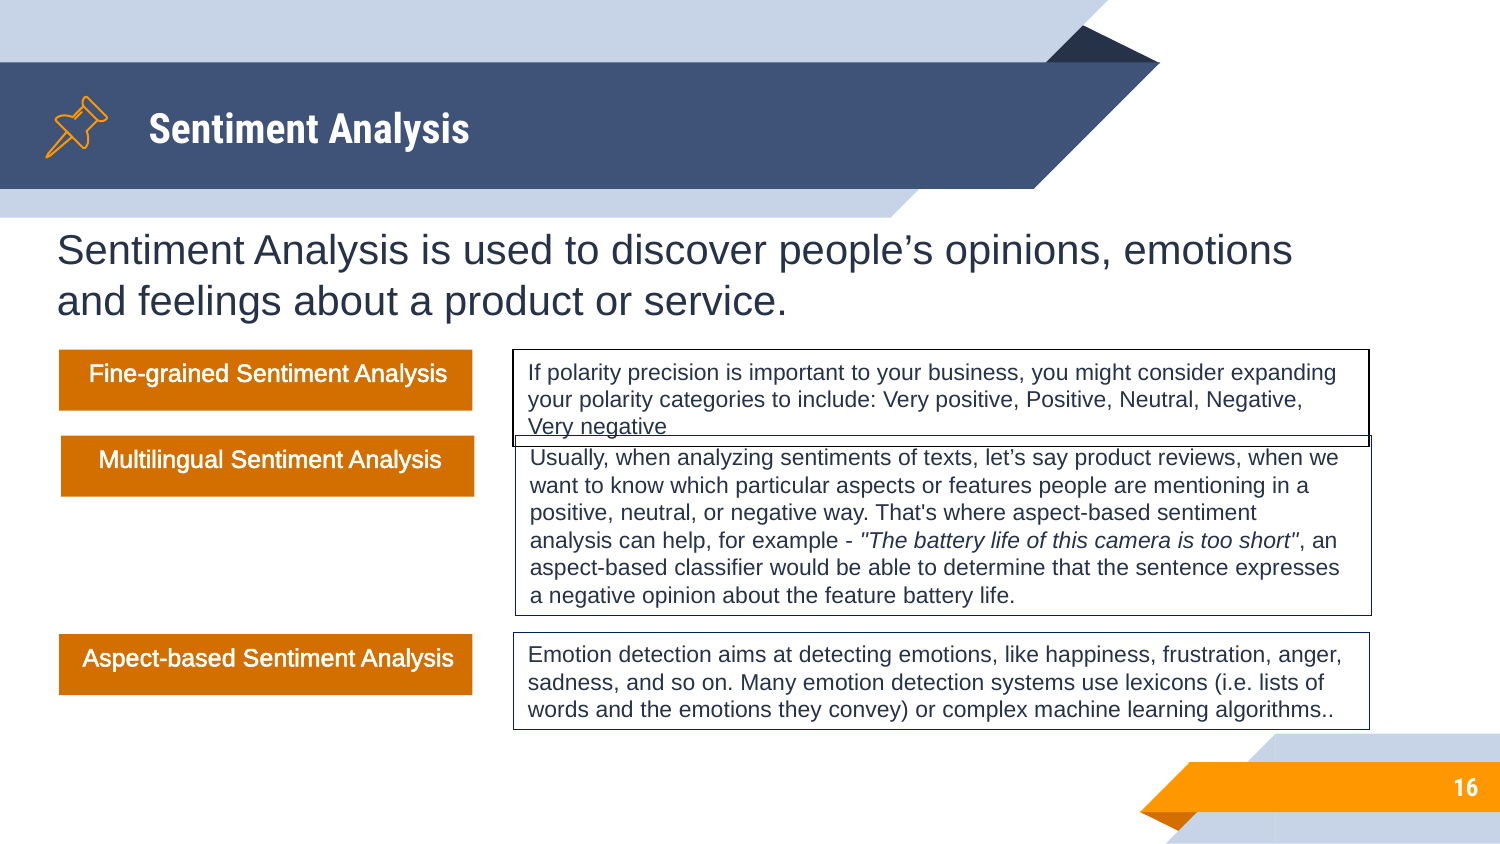

# Sentiment Analysis

Sentiment Analysis is used to discover people’s opinions, emotions and feelings about a product or service.
Fine-grained Sentiment Analysis

If polarity precision is important to your business, you might consider expanding your polarity categories to include: Very positive, Positive, Neutral, Negative, Very negative
Usually, when analyzing sentiments of texts, let’s say product reviews, when we want to know which particular aspects or features people are mentioning in a positive, neutral, or negative way. That's where aspect-based sentiment analysis can help, for example - "The battery life of this camera is too short", an aspect-based classifier would be able to determine that the sentence expresses a negative opinion about the feature battery life.
Multilingual Sentiment Analysis

Emotion detection aims at detecting emotions, like happiness, frustration, anger, sadness, and so on. Many emotion detection systems use lexicons (i.e. lists of words and the emotions they convey) or complex machine learning algorithms..
Aspect-based Sentiment Analysis

16